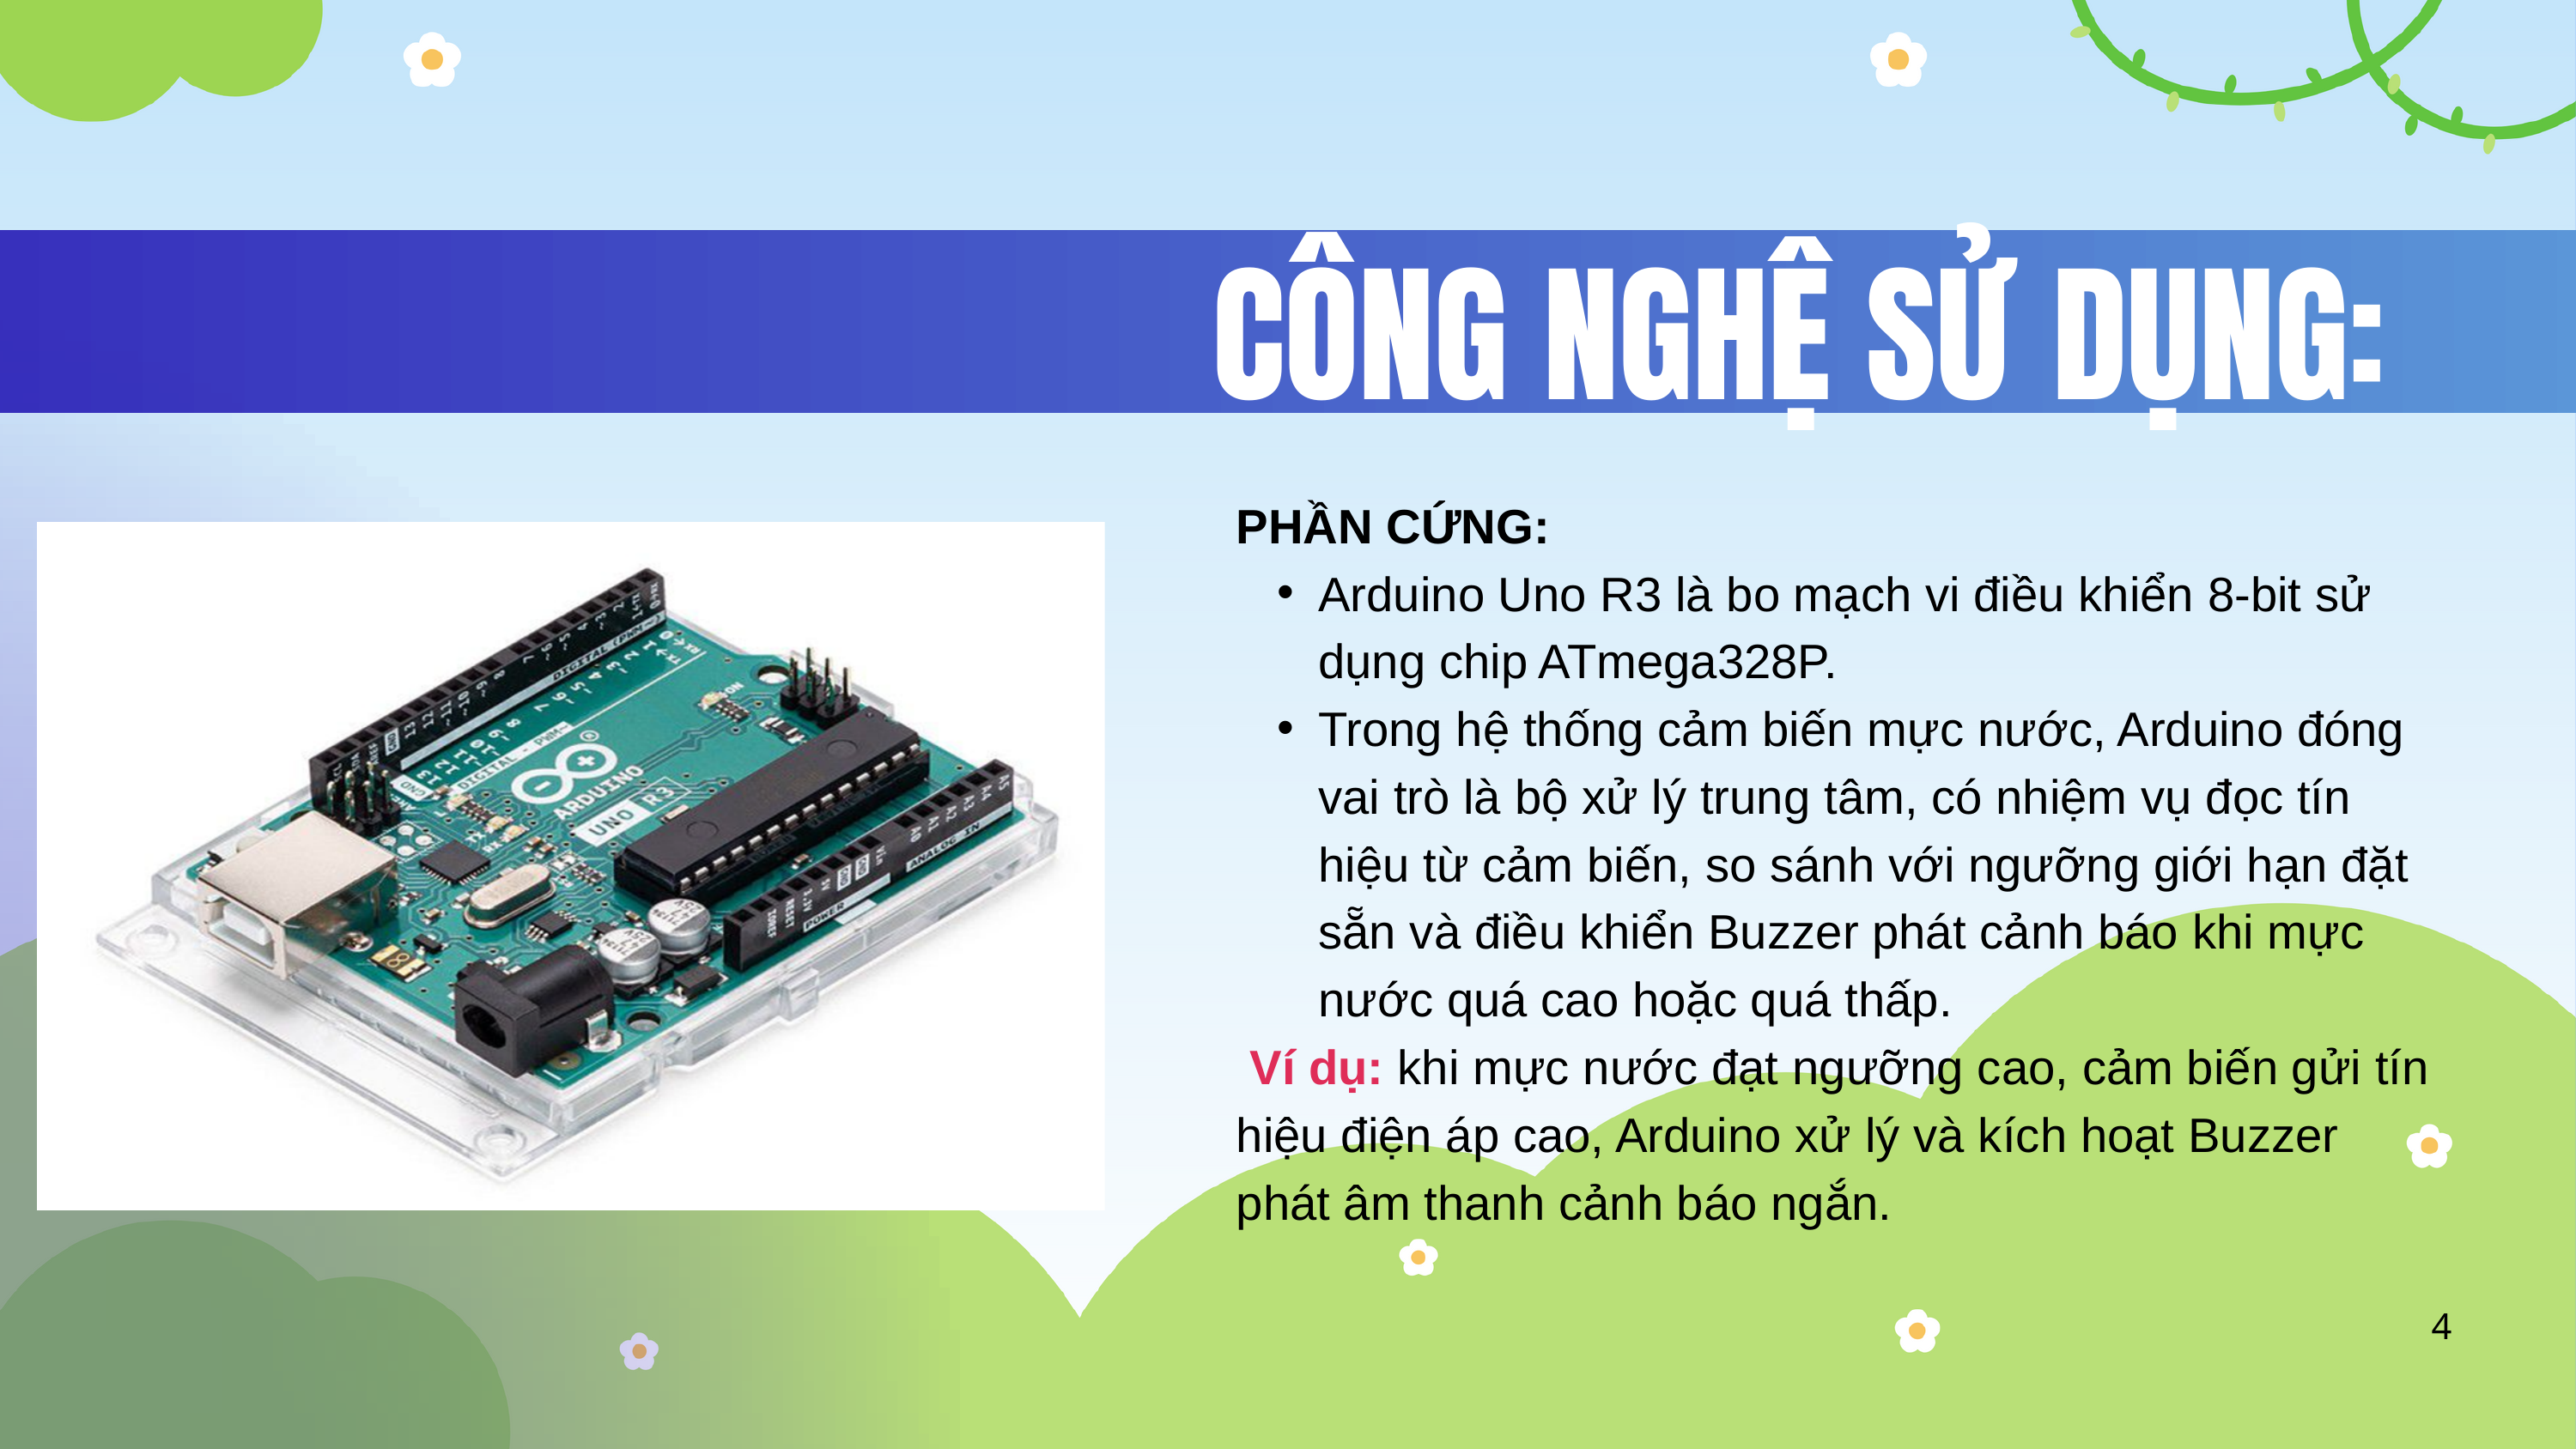

CÔNG NGHỆ SỬ DỤNG:

PHẦN CỨNG:
Arduino Uno R3 là bo mạch vi điều khiển 8-bit sử dụng chip ATmega328P.
Trong hệ thống cảm biến mực nước, Arduino đóng vai trò là bộ xử lý trung tâm, có nhiệm vụ đọc tín hiệu từ cảm biến, so sánh với ngưỡng giới hạn đặt sẵn và điều khiển Buzzer phát cảnh báo khi mực nước quá cao hoặc quá thấp.
 Ví dụ: khi mực nước đạt ngưỡng cao, cảm biến gửi tín hiệu điện áp cao, Arduino xử lý và kích hoạt Buzzer phát âm thanh cảnh báo ngắn.

4